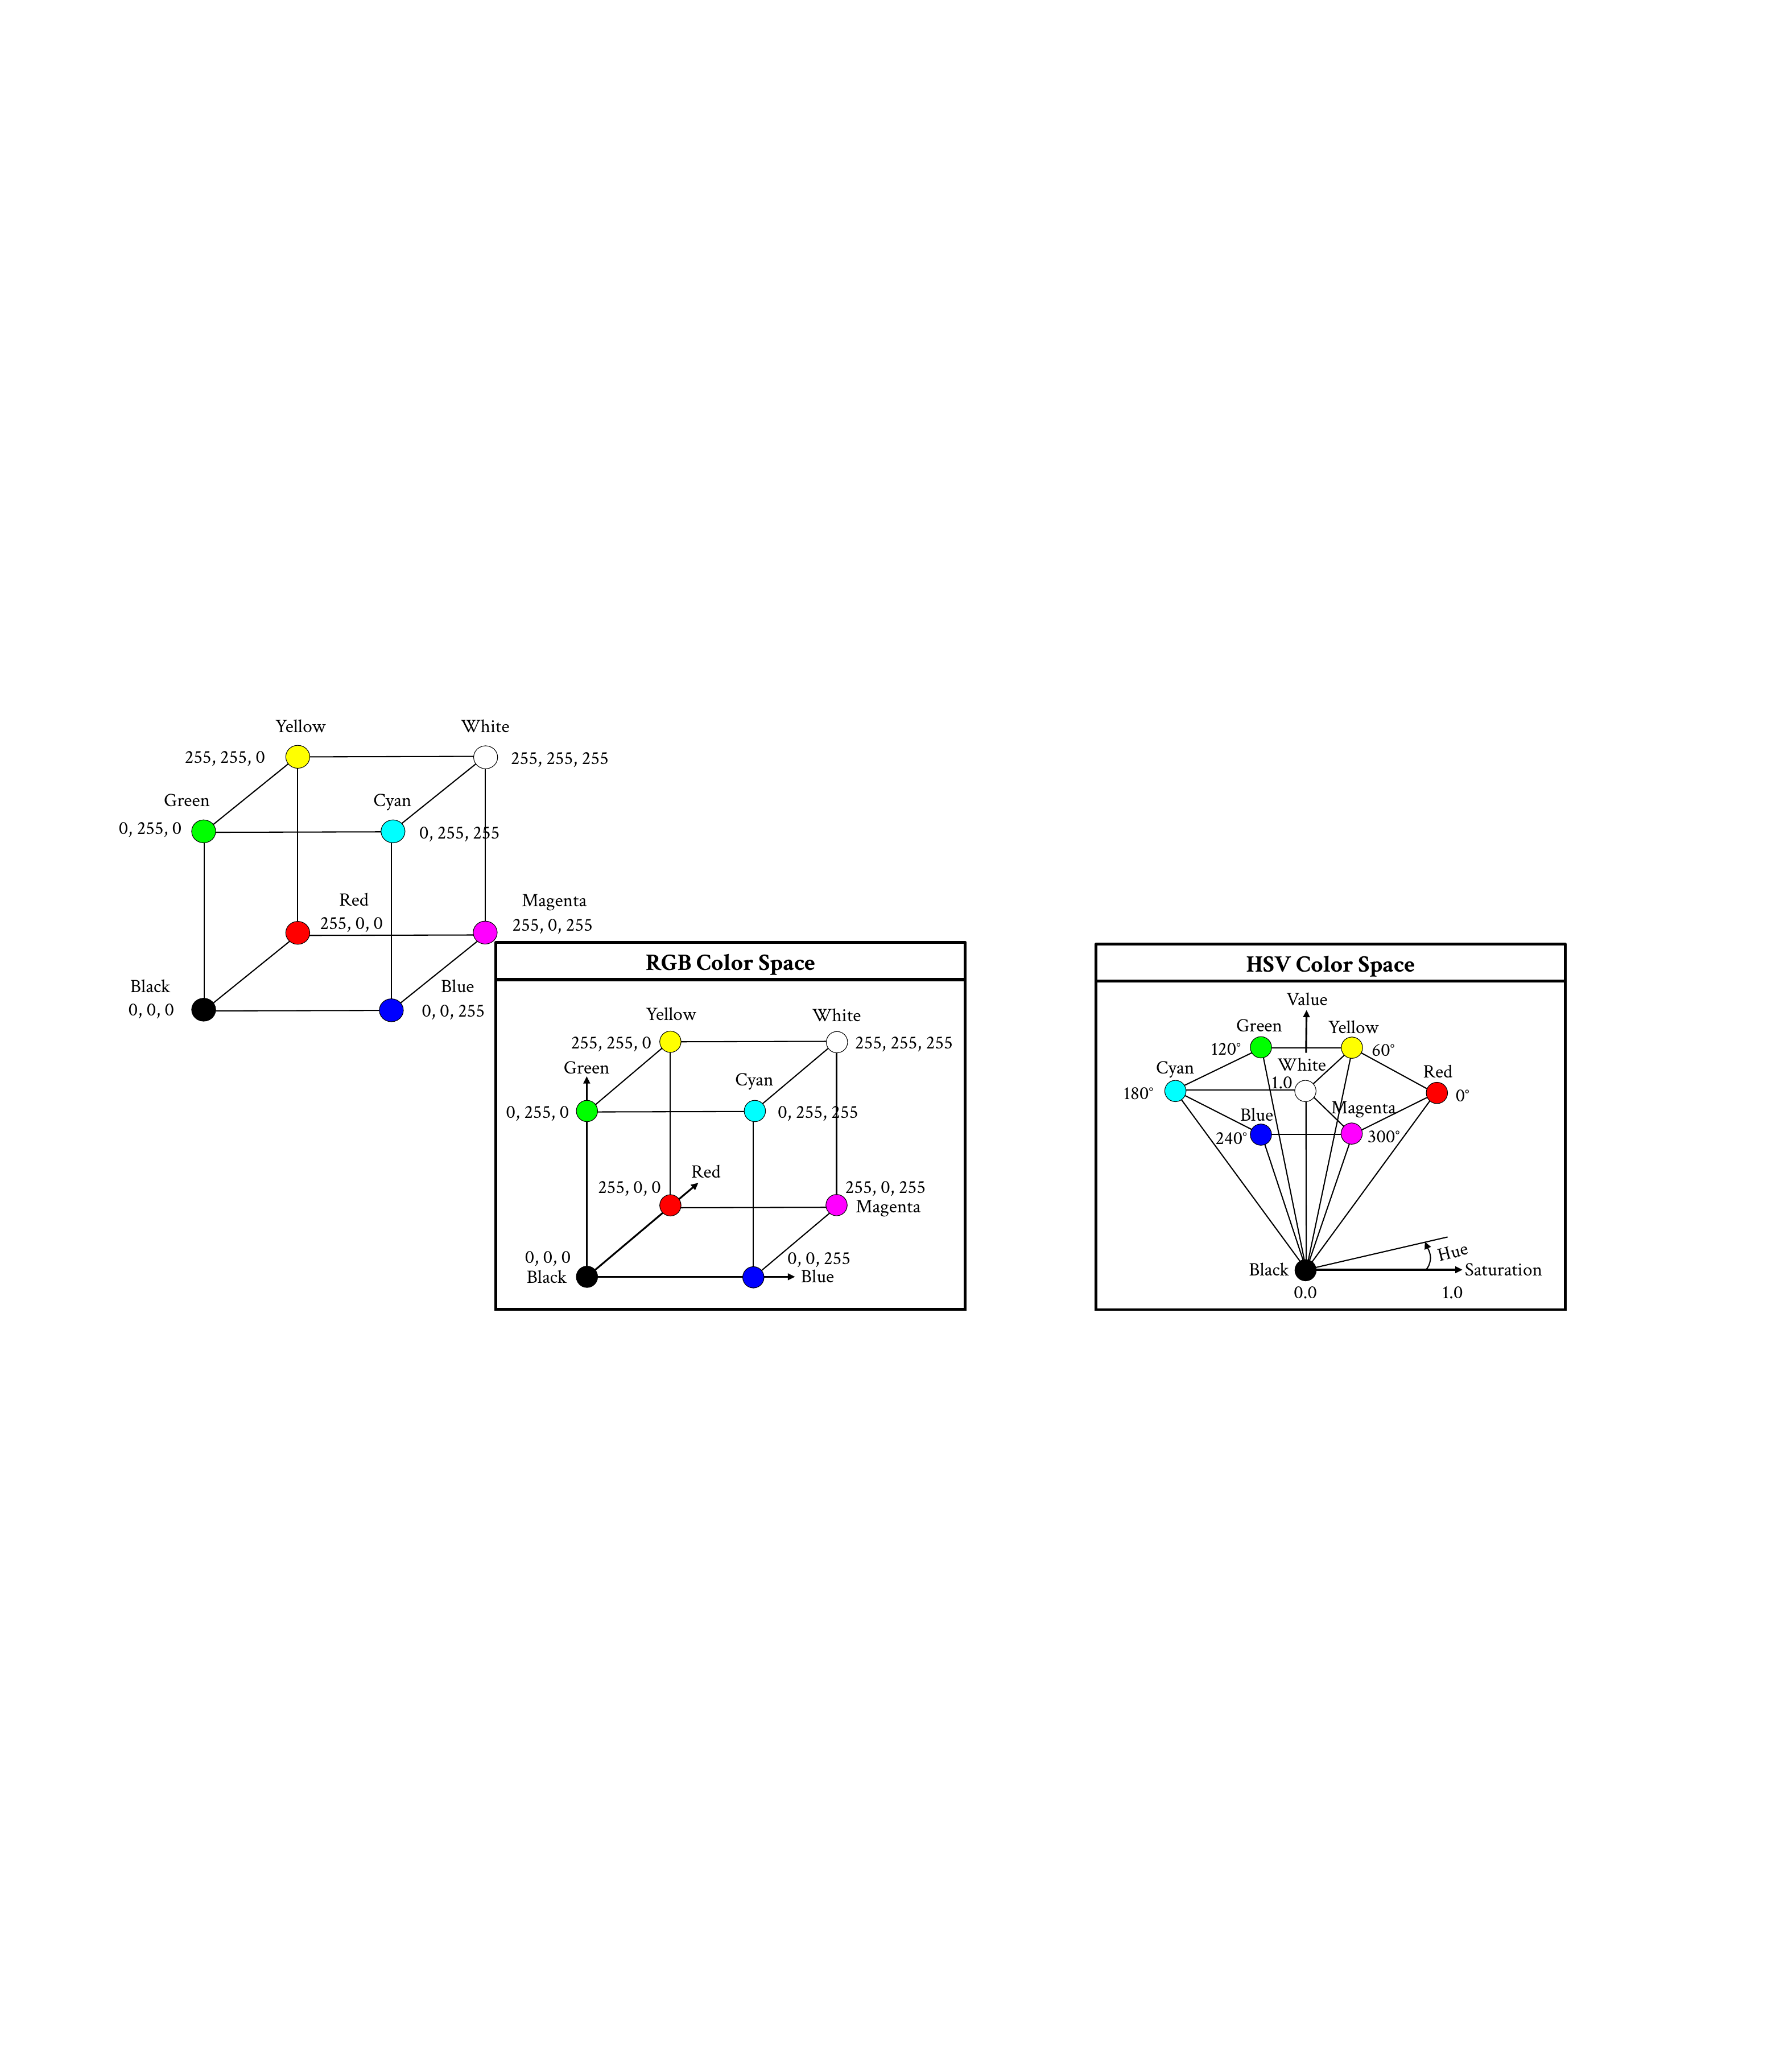

Yellow
White
255, 255, 0
255, 255, 255

Green
Cyan
0, 255, 0
0, 255, 255

Red
Magenta
255, 0, 0
255, 0, 255

Black
Blue
0, 0, 0
0, 0, 255

RGB Color Space

Yellow
White
255, 255, 255
255, 255, 0

Green
Cyan
0, 255, 255
0, 255, 0

Red
255, 0, 0
255, 0, 255
Magenta

0, 0, 0
0, 0, 255
Blue
Black

HSV Color Space

Value
Green
Yellow
120°
60°

White
Cyan
Red
1.0
180°
0°

Magenta
Blue
300°
240°

Hue

Black
Saturation

0.0
1.0